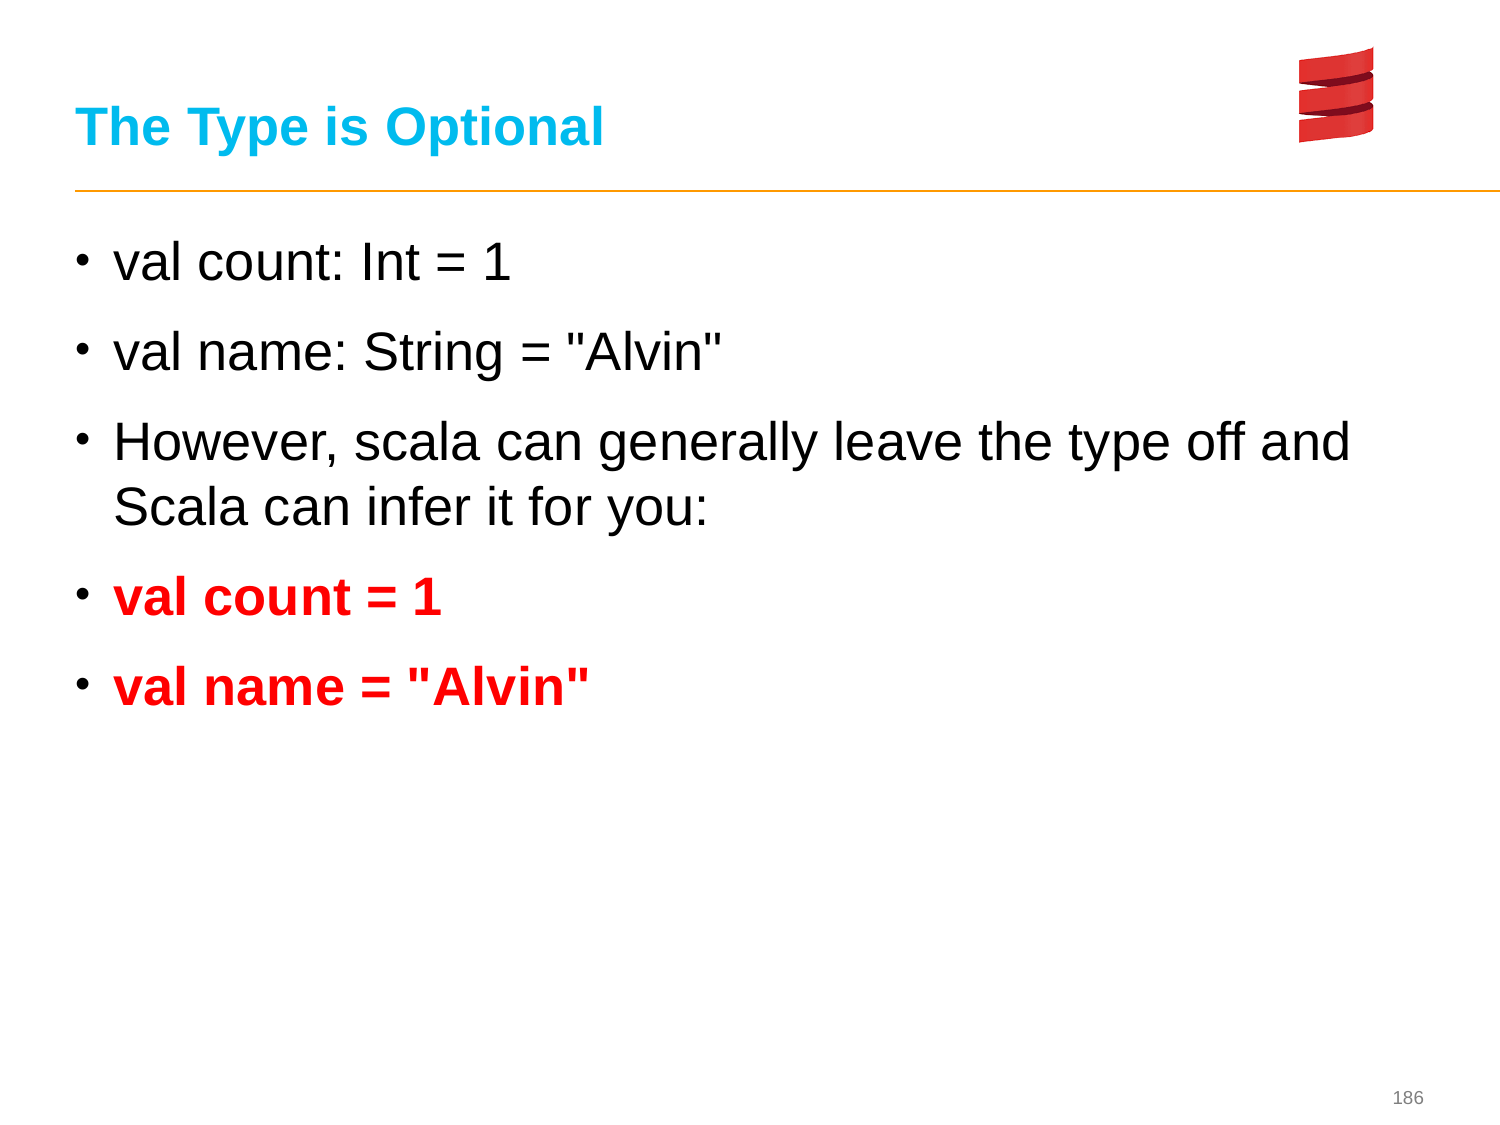

# The Type is Optional
val count: Int = 1
val name: String = "Alvin"
However, scala can generally leave the type off and Scala can infer it for you:
val count = 1
val name = "Alvin"